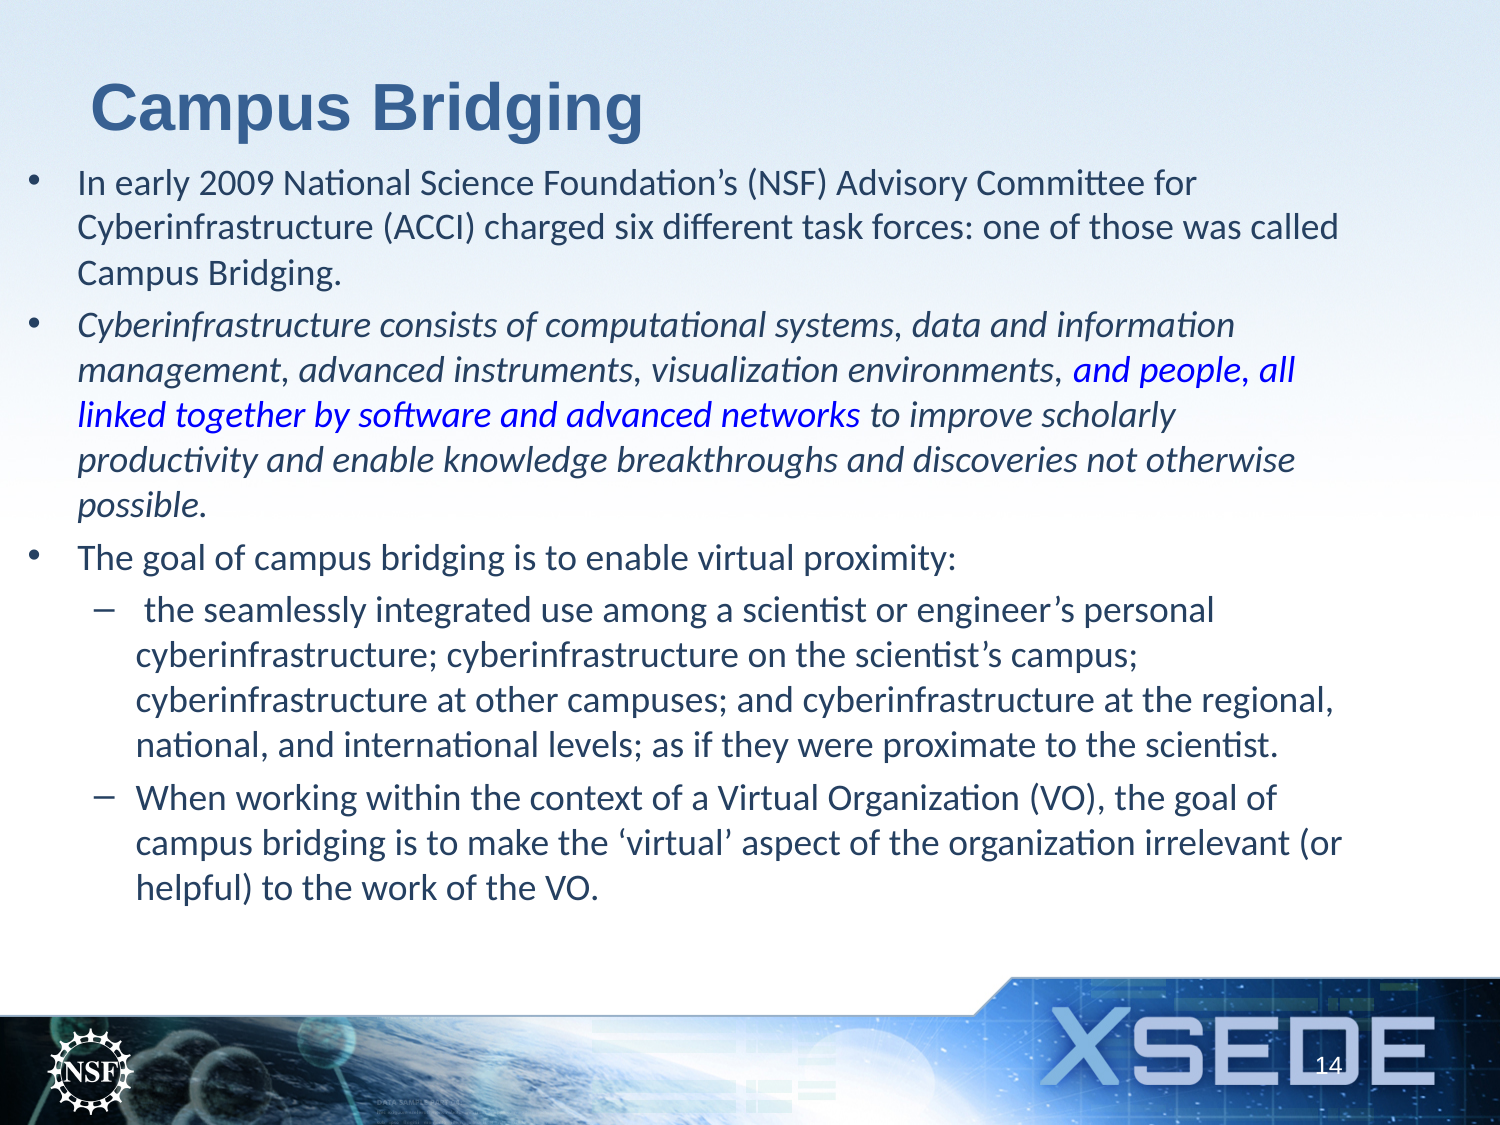

# Campus Bridging
In early 2009 National Science Foundation’s (NSF) Advisory Committee for Cyberinfrastructure (ACCI) charged six different task forces: one of those was called Campus Bridging.
Cyberinfrastructure consists of computational systems, data and information management, advanced instruments, visualization environments, and people, all linked together by software and advanced networks to improve scholarly productivity and enable knowledge breakthroughs and discoveries not otherwise possible.
The goal of campus bridging is to enable virtual proximity:
 the seamlessly integrated use among a scientist or engineer’s personal cyberinfrastructure; cyberinfrastructure on the scientist’s campus; cyberinfrastructure at other campuses; and cyberinfrastructure at the regional, national, and international levels; as if they were proximate to the scientist.
When working within the context of a Virtual Organization (VO), the goal of campus bridging is to make the ‘virtual’ aspect of the organization irrelevant (or helpful) to the work of the VO.

14